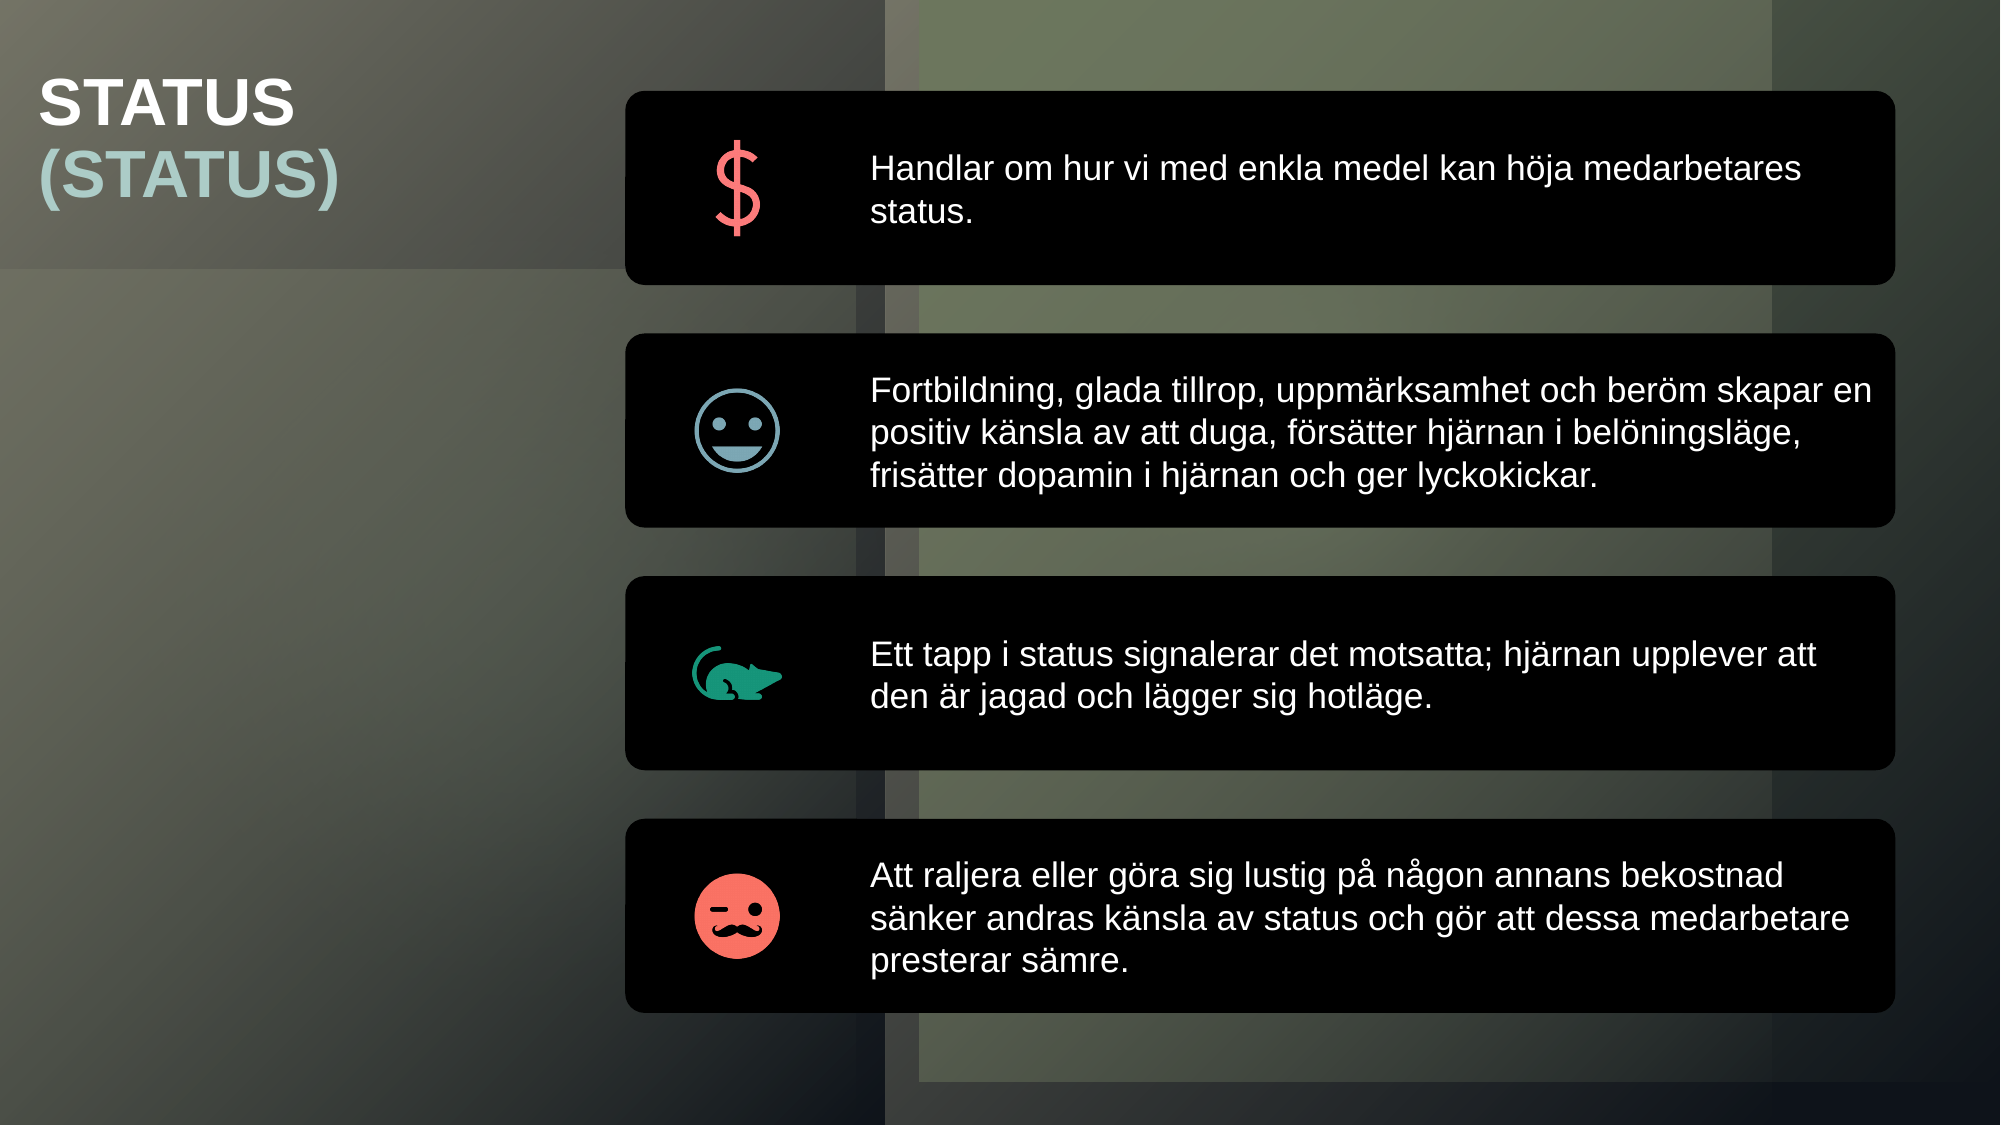

# STATUS (STATUS)
Handlar om hur vi med enkla medel kan höja medarbetares status.
Fortbildning, glada tillrop, uppmärksamhet och beröm skapar en positiv känsla av att duga, försätter hjärnan i belöningsläge, frisätter dopamin i hjärnan och ger lyckokickar.
Ett tapp i status signalerar det motsatta; hjärnan upplever att den är jagad och lägger sig hotläge.
Att raljera eller göra sig lustig på någon annans bekostnad sänker andras känsla av status och gör att dessa medarbetare presterar sämre.